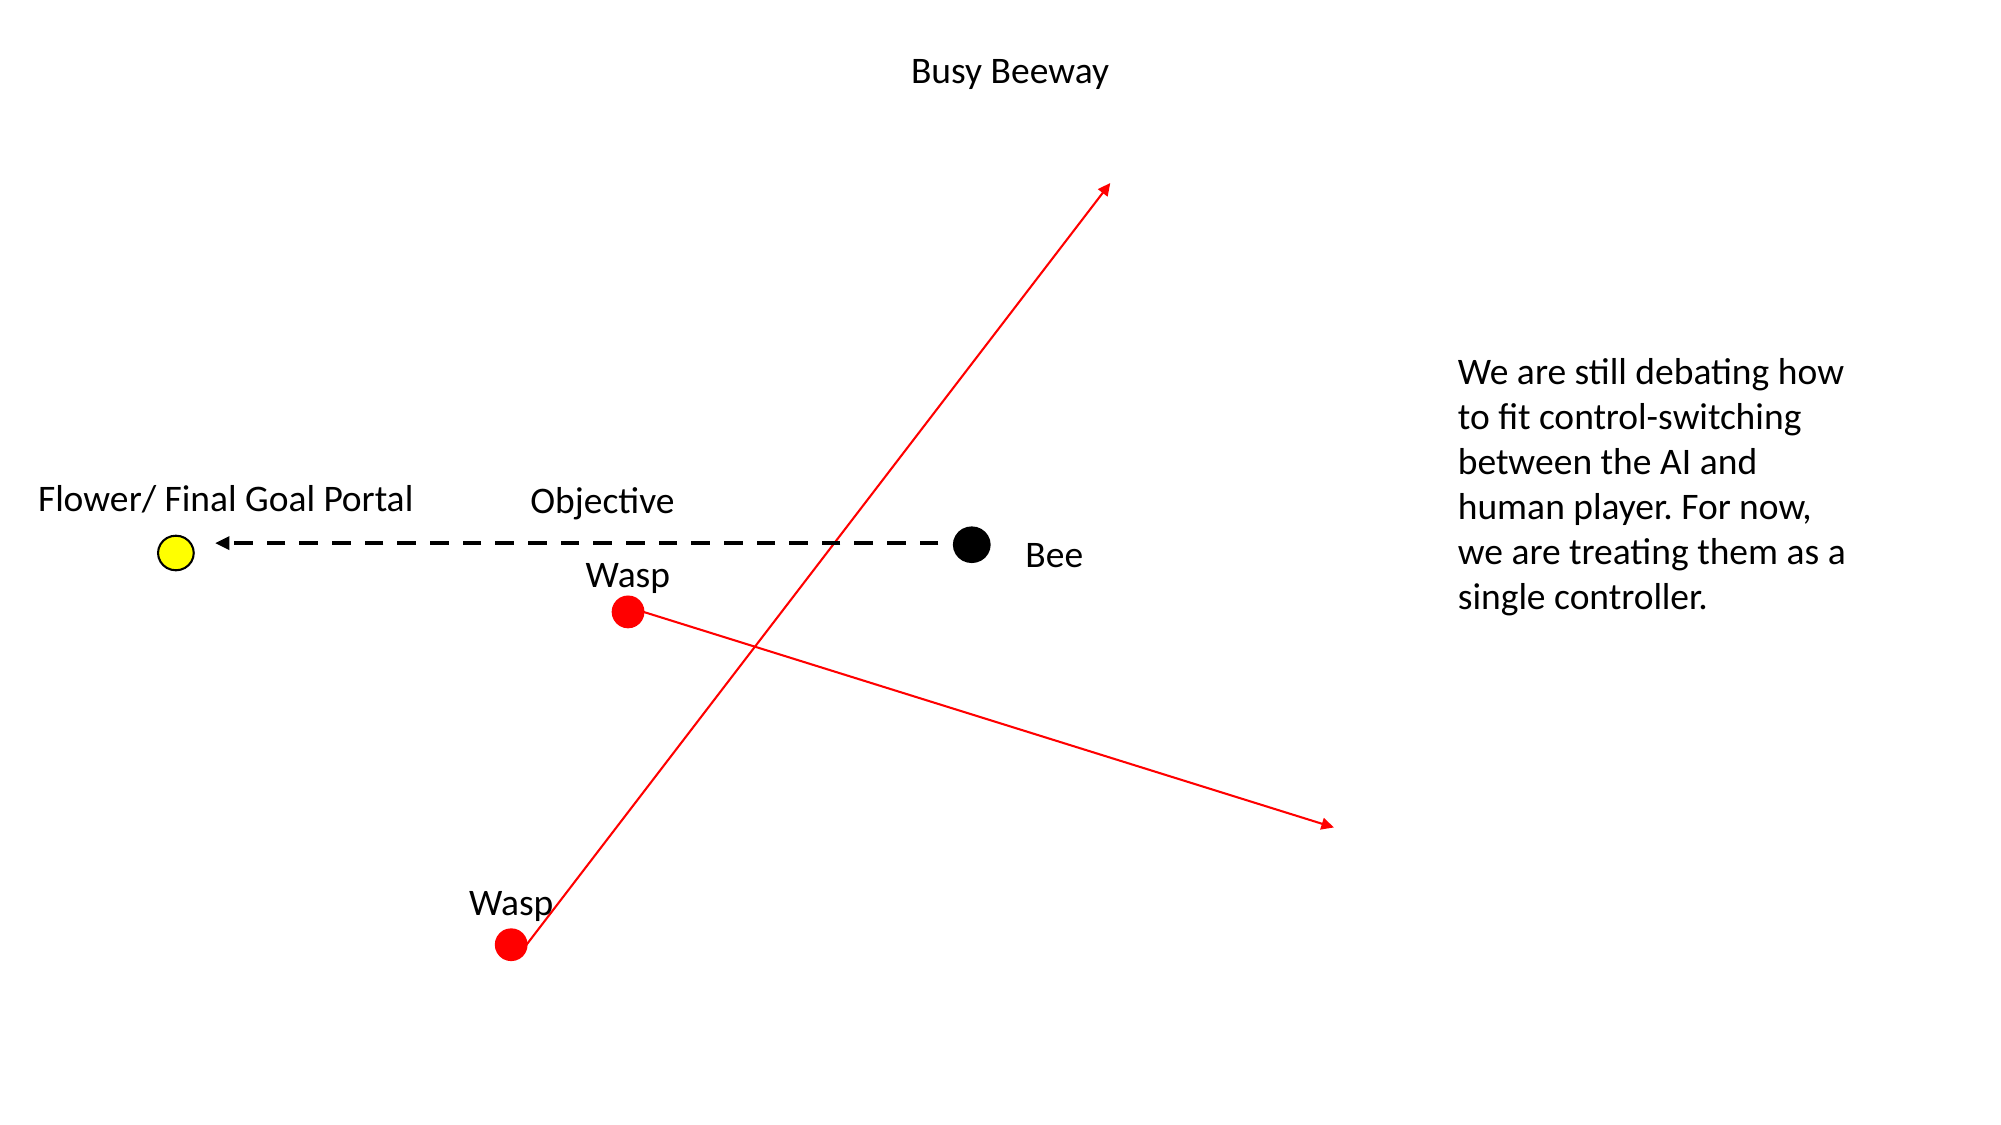

Busy Beeway
We are still debating how to fit control-switching between the AI and human player. For now, we are treating them as a single controller.
Flower/ Final Goal Portal
Objective
Bee

Wasp

Wasp